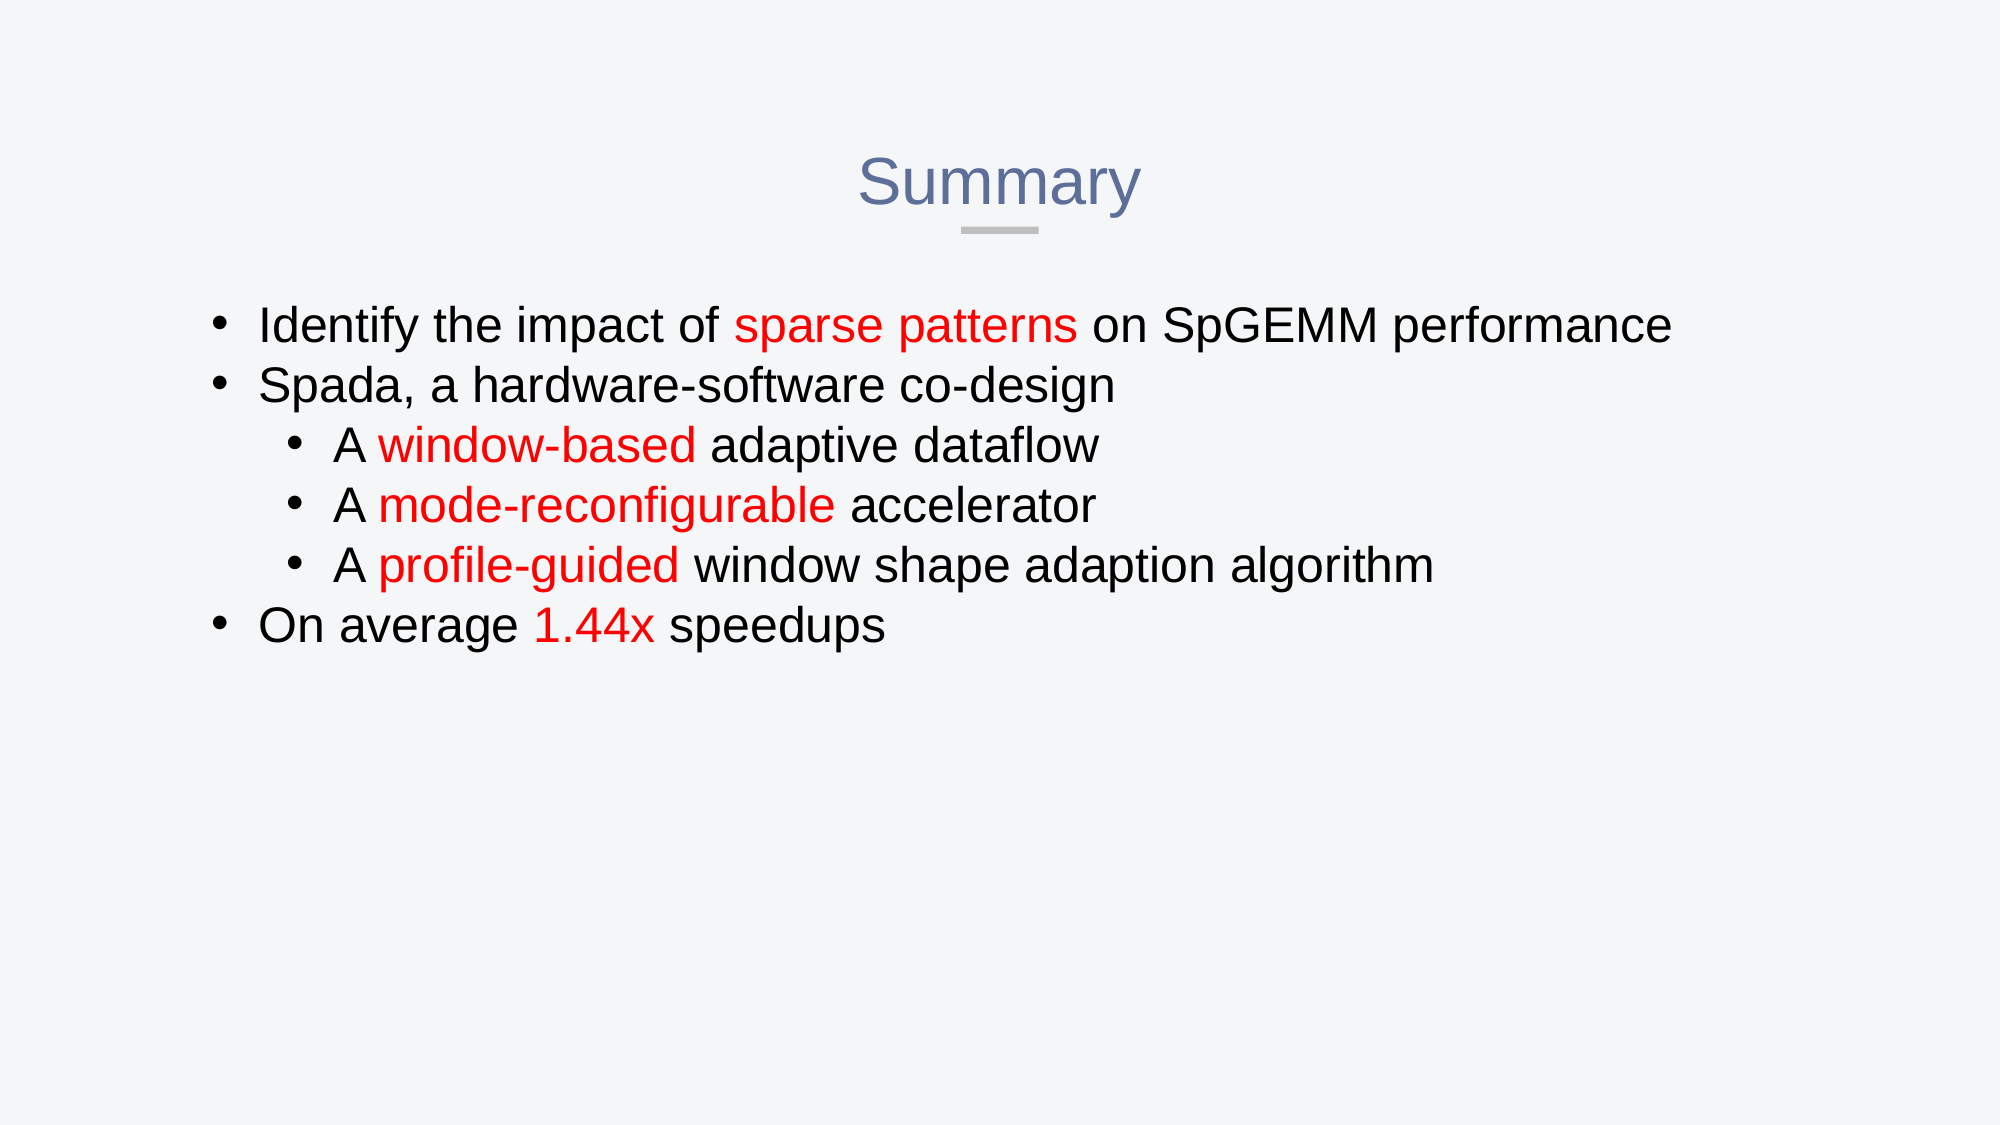

Summary

Identify the impact of sparse patterns on SpGEMM performance
Spada, a hardware-software co-design
A window-based adaptive dataflow
A mode-reconfigurable accelerator
A profile-guided window shape adaption algorithm
On average 1.44x speedups